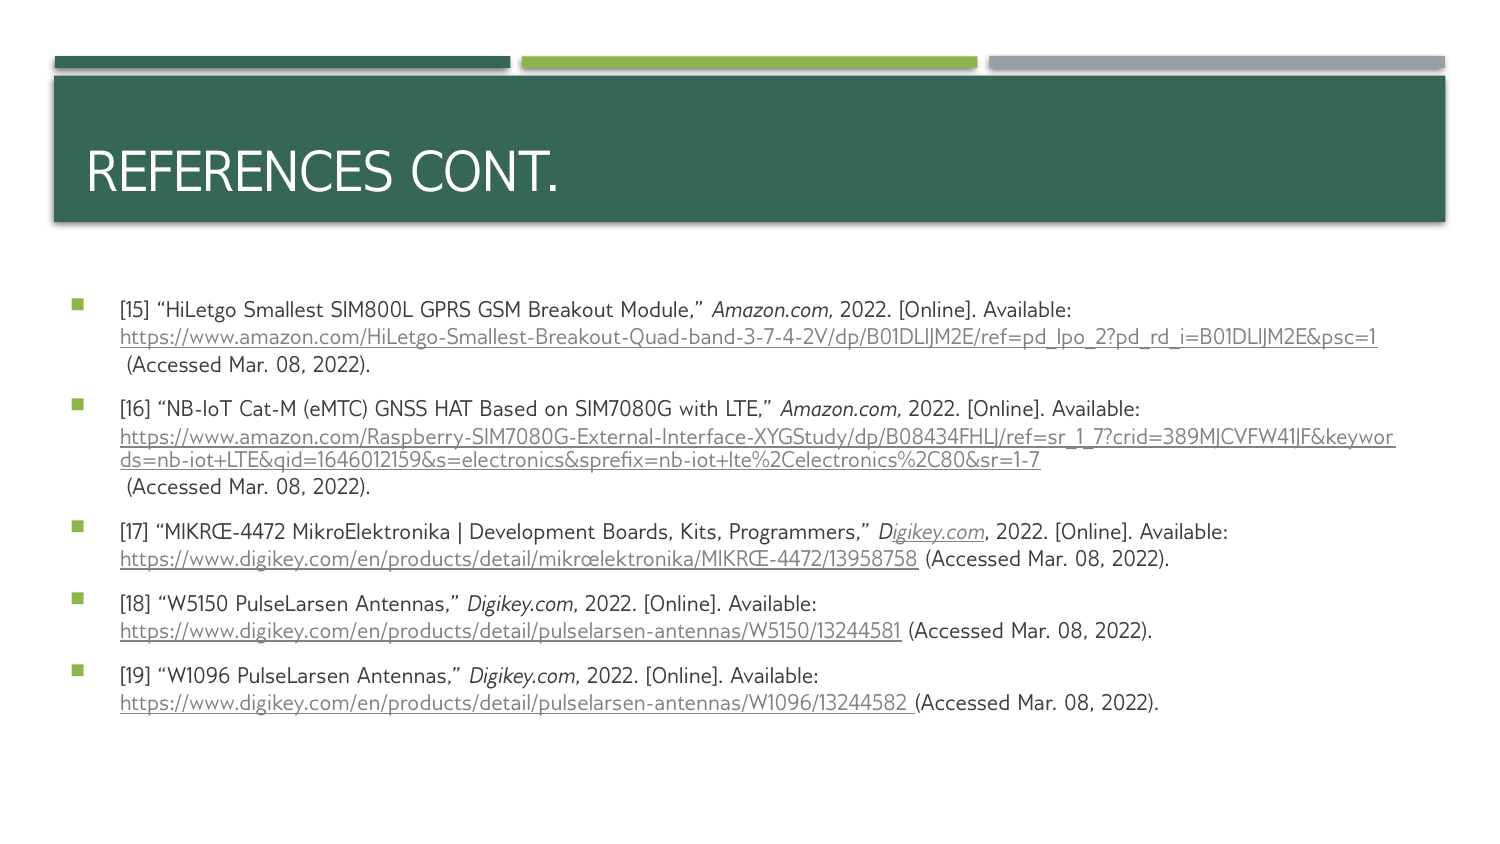

# References Cont.

[15] “HiLetgo Smallest SIM800L GPRS GSM Breakout Module,” Amazon.com, 2022. [Online]. Available:  https://www.amazon.com/HiLetgo-Smallest-Breakout-Quad-band-3-7-4-2V/dp/B01DLIJM2E/ref=pd_lpo_2?pd_rd_i=B01DLIJM2E&psc=1 (Accessed Mar. 08, 2022).
[16] “NB-IoT Cat-M (eMTC) GNSS HAT Based on SIM7080G with LTE,” Amazon.com, 2022. [Online]. Available:  https://www.amazon.com/Raspberry-SIM7080G-External-Interface-XYGStudy/dp/B08434FHLJ/ref=sr_1_7?crid=389MJCVFW41JF&keywords=nb-iot+LTE&qid=1646012159&s=electronics&sprefix=nb-iot+lte%2Celectronics%2C80&sr=1-7 (Accessed Mar. 08, 2022).
[17] “MIKROE-4472 MikroElektronika | Development Boards, Kits, Programmers,” Digikey.com, 2022. [Online]. Available: https://www.digikey.com/en/products/detail/mikroelektronika/MIKROE-4472/13958758 (Accessed Mar. 08, 2022).
[18] “W5150 PulseLarsen Antennas,” Digikey.com, 2022. [Online]. Available: https://www.digikey.com/en/products/detail/pulselarsen-antennas/W5150/13244581 (Accessed Mar. 08, 2022).
[19] “W1096 PulseLarsen Antennas,” Digikey.com, 2022. [Online]. Available: https://www.digikey.com/en/products/detail/pulselarsen-antennas/W1096/13244582 (Accessed Mar. 08, 2022).